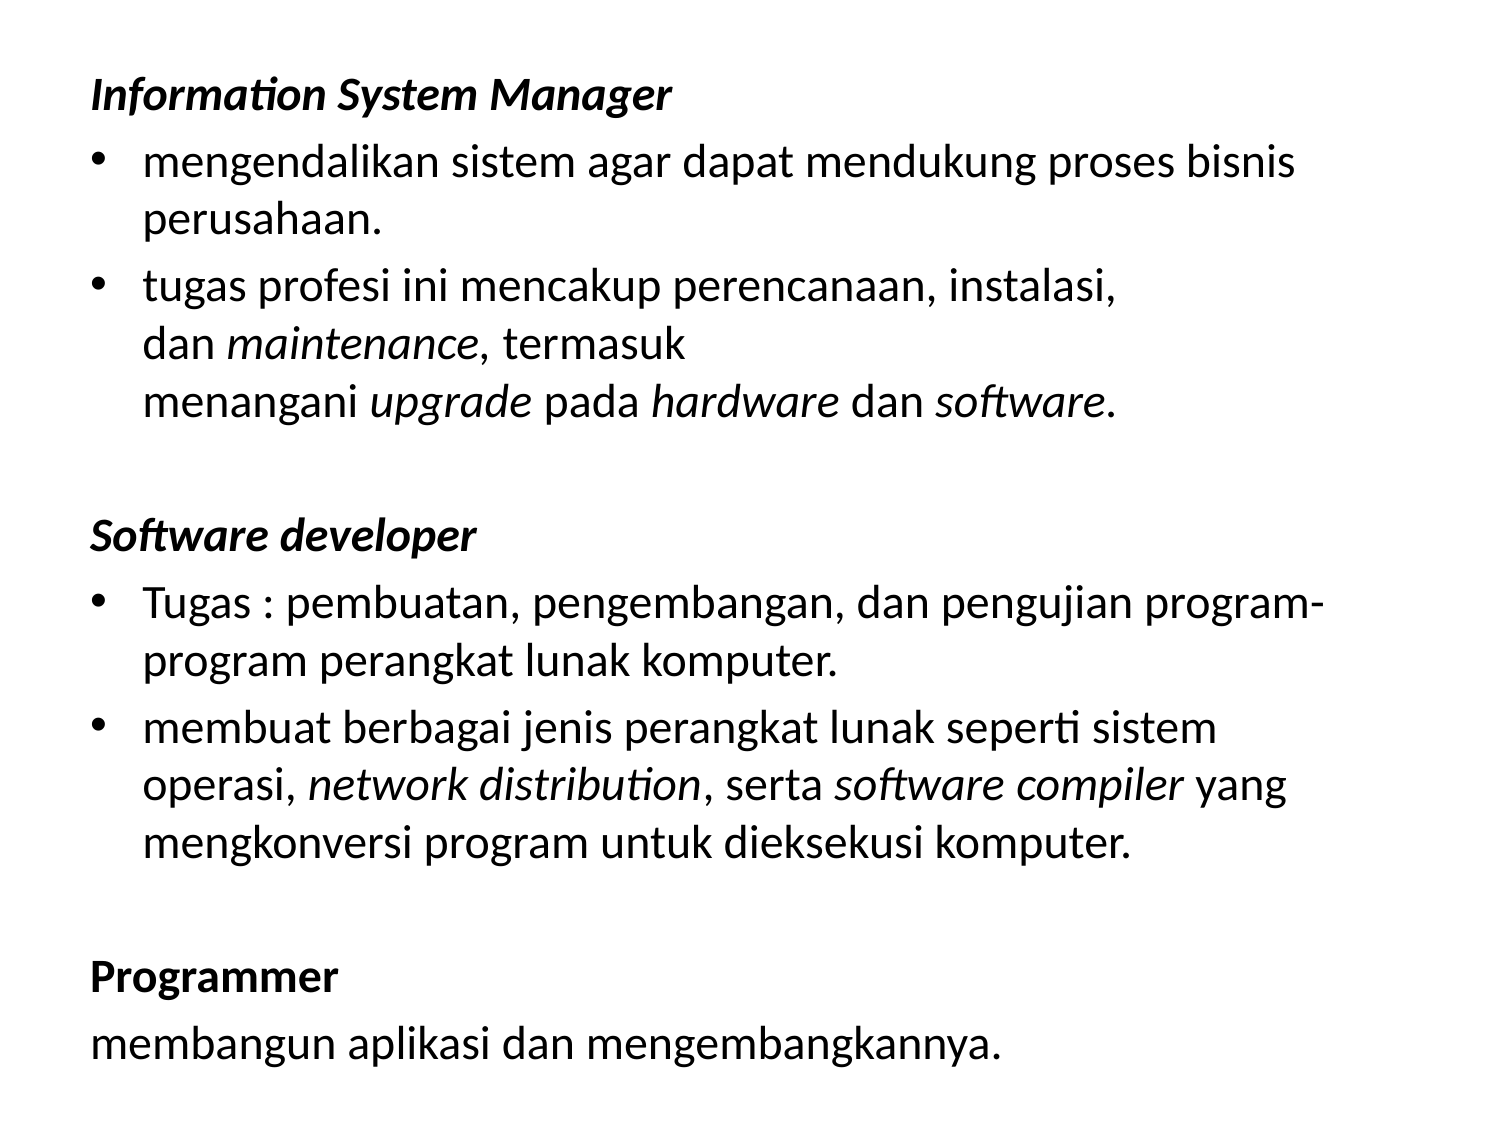

Information System Manager
mengendalikan sistem agar dapat mendukung proses bisnis perusahaan.
tugas profesi ini mencakup perencanaan, instalasi, dan maintenance, termasuk menangani upgrade pada hardware dan software.

Software developer
Tugas : pembuatan, pengembangan, dan pengujian program-program perangkat lunak komputer.
membuat berbagai jenis perangkat lunak seperti sistem operasi, network distribution, serta software compiler yang mengkonversi program untuk dieksekusi komputer.

Programmer
membangun aplikasi dan mengembangkannya.